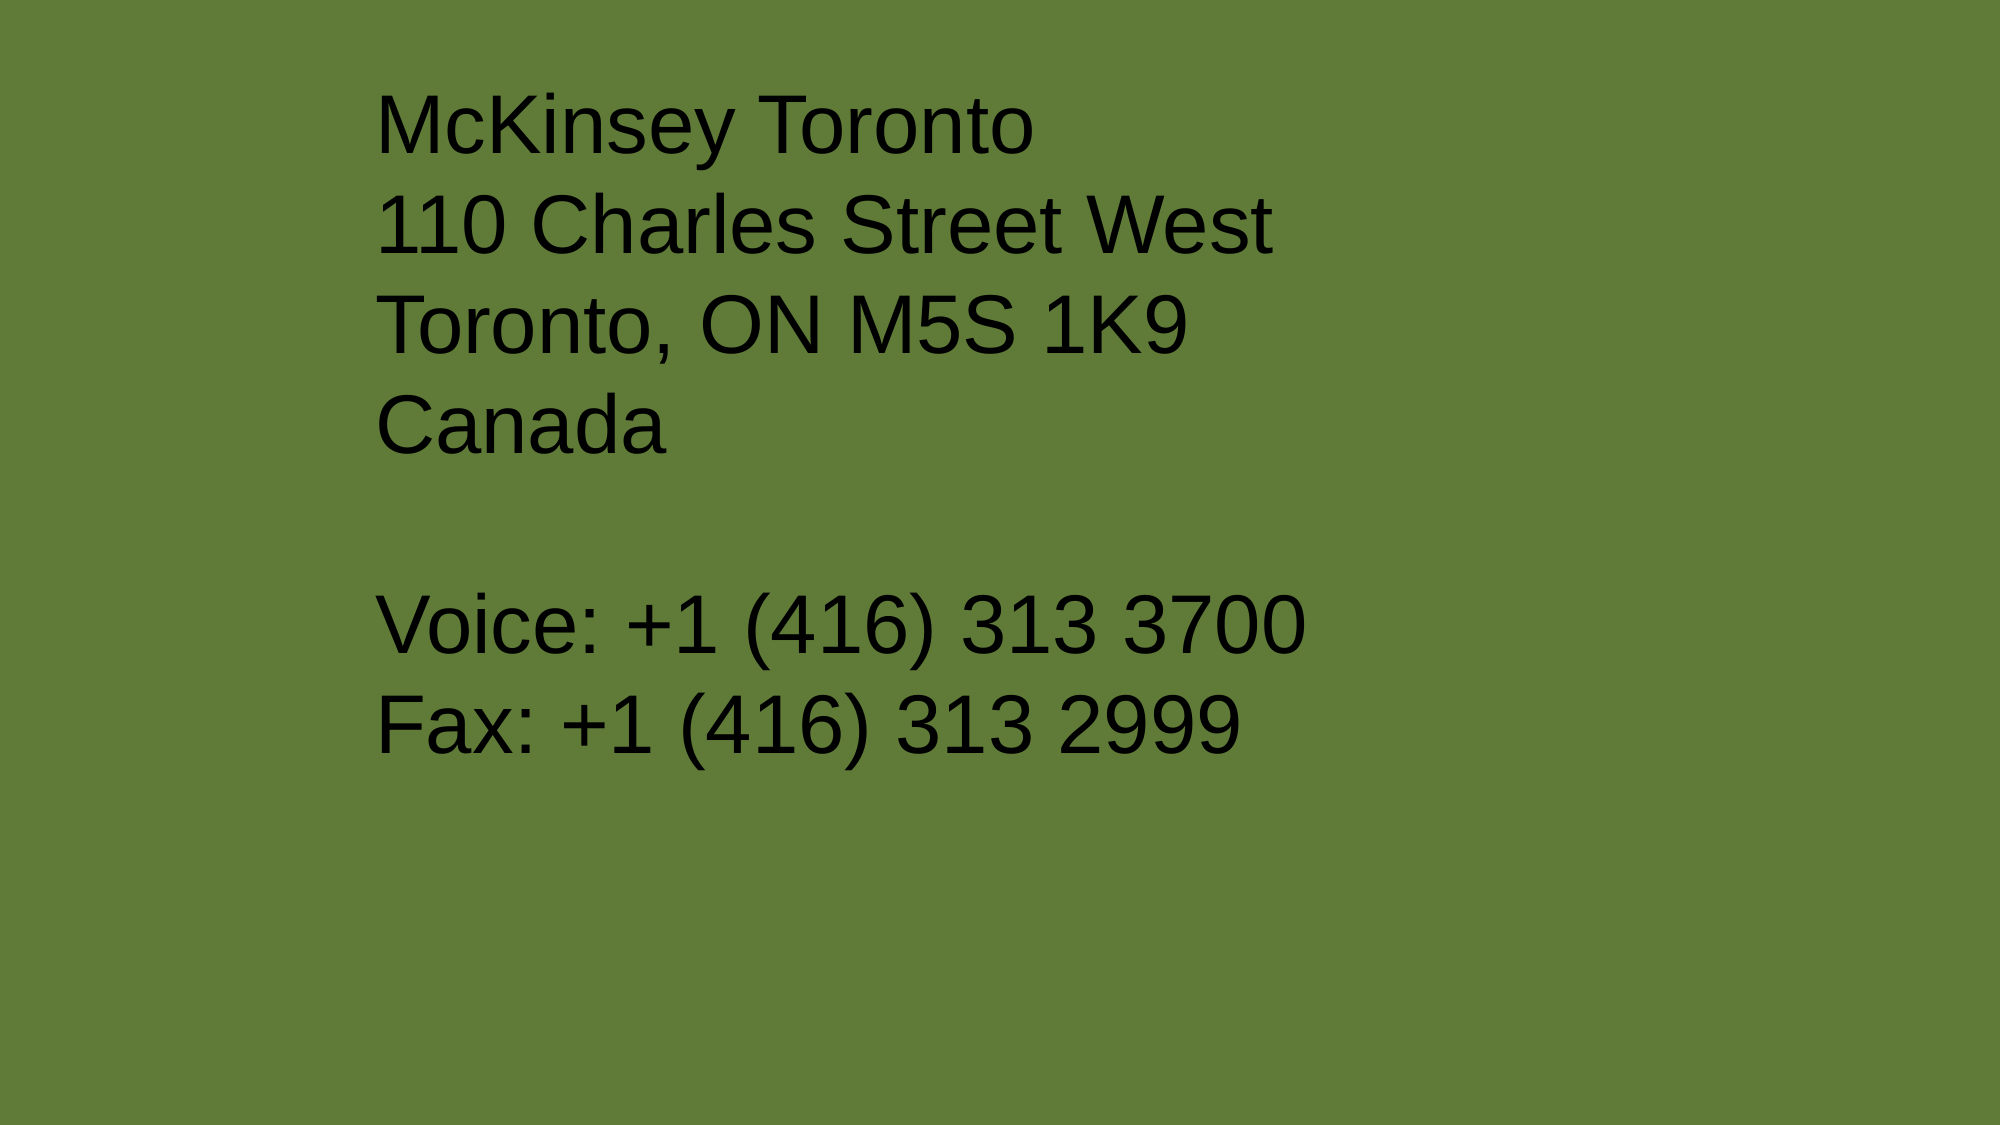

McKinsey Toronto
110 Charles Street West
Toronto, ON M5S 1K9
Canada

Voice: +1 (416) 313 3700
Fax: +1 (416) 313 2999